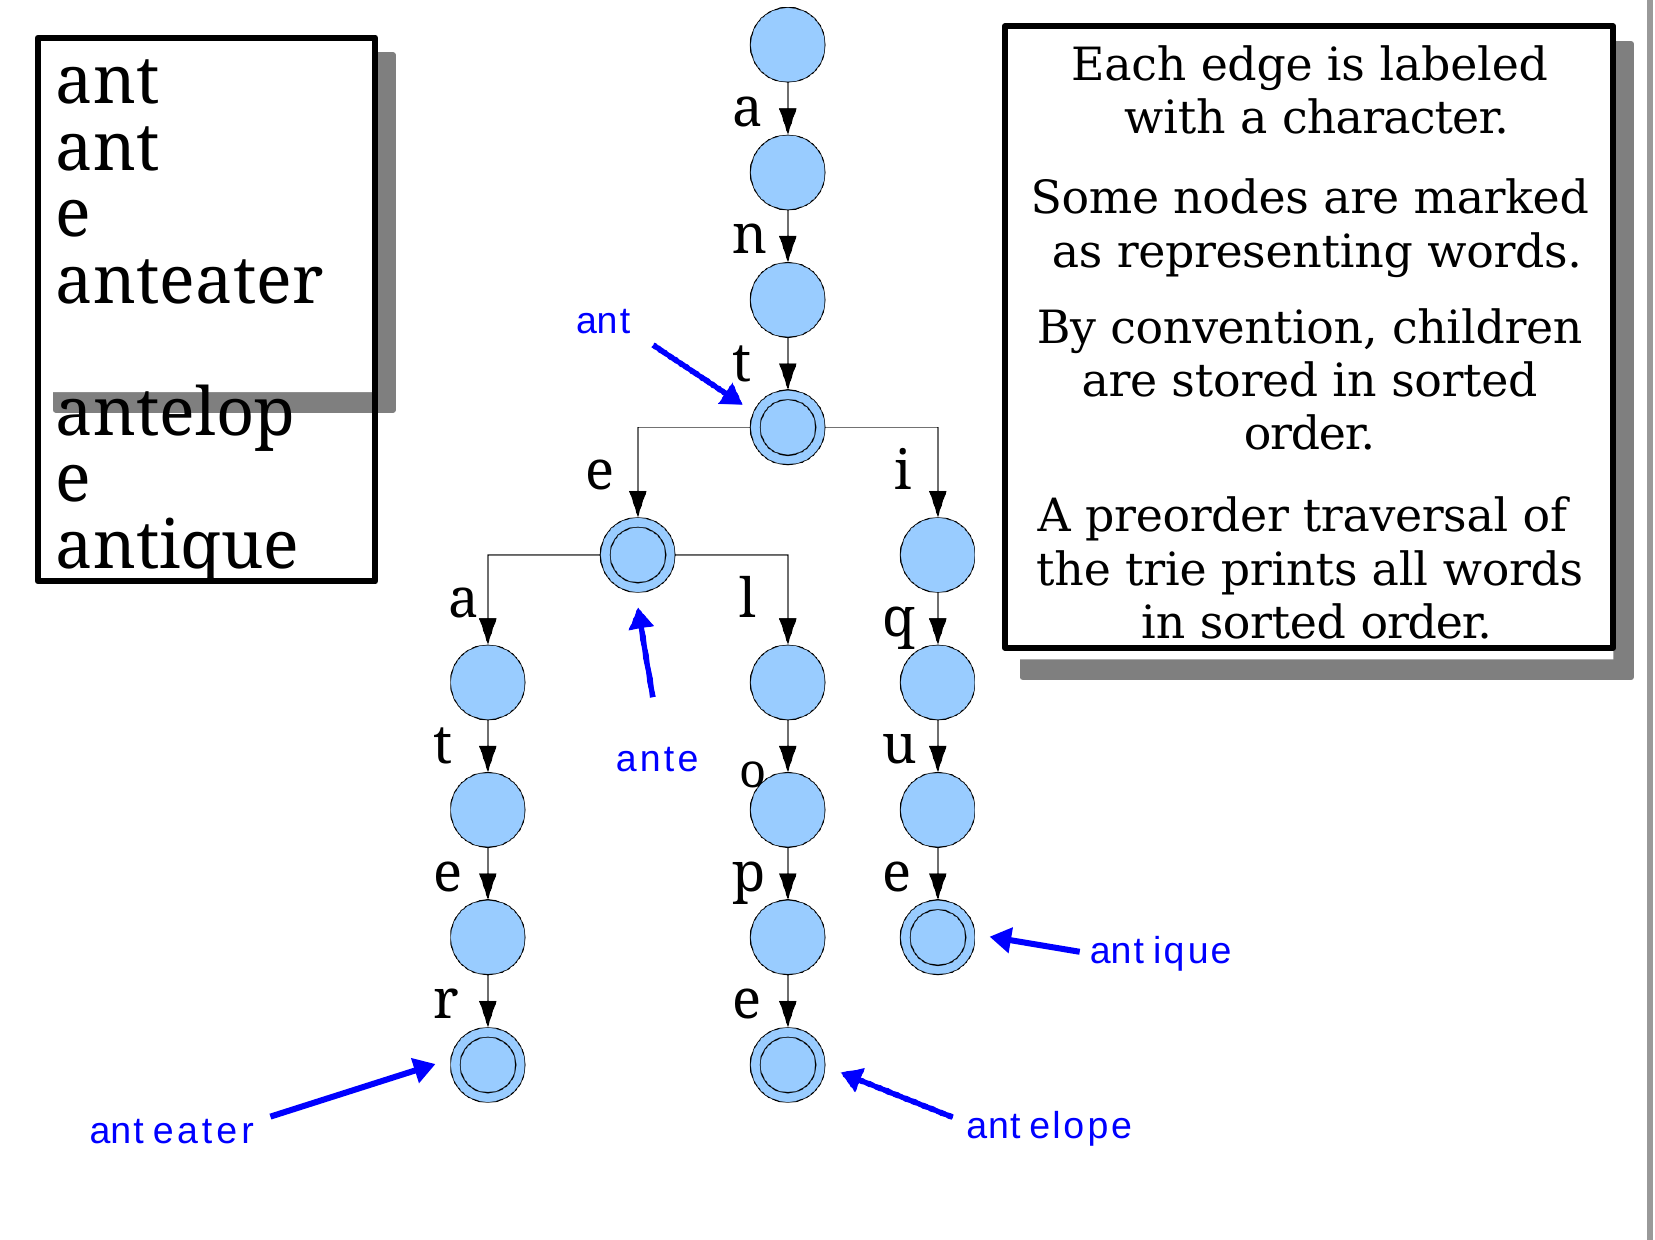

Each edge is labeled  with a character.
Some nodes are marked  as representing words.
By convention, children  are stored in sorted  order.
A preorder traversal of  the trie prints all words  in sorted order.

ant  ante
anteater  antelope  antique

a
n
ant
t
e
i
a
l
q
ante	o
t
u
e
p
e
antique

r
e

antelope
anteater